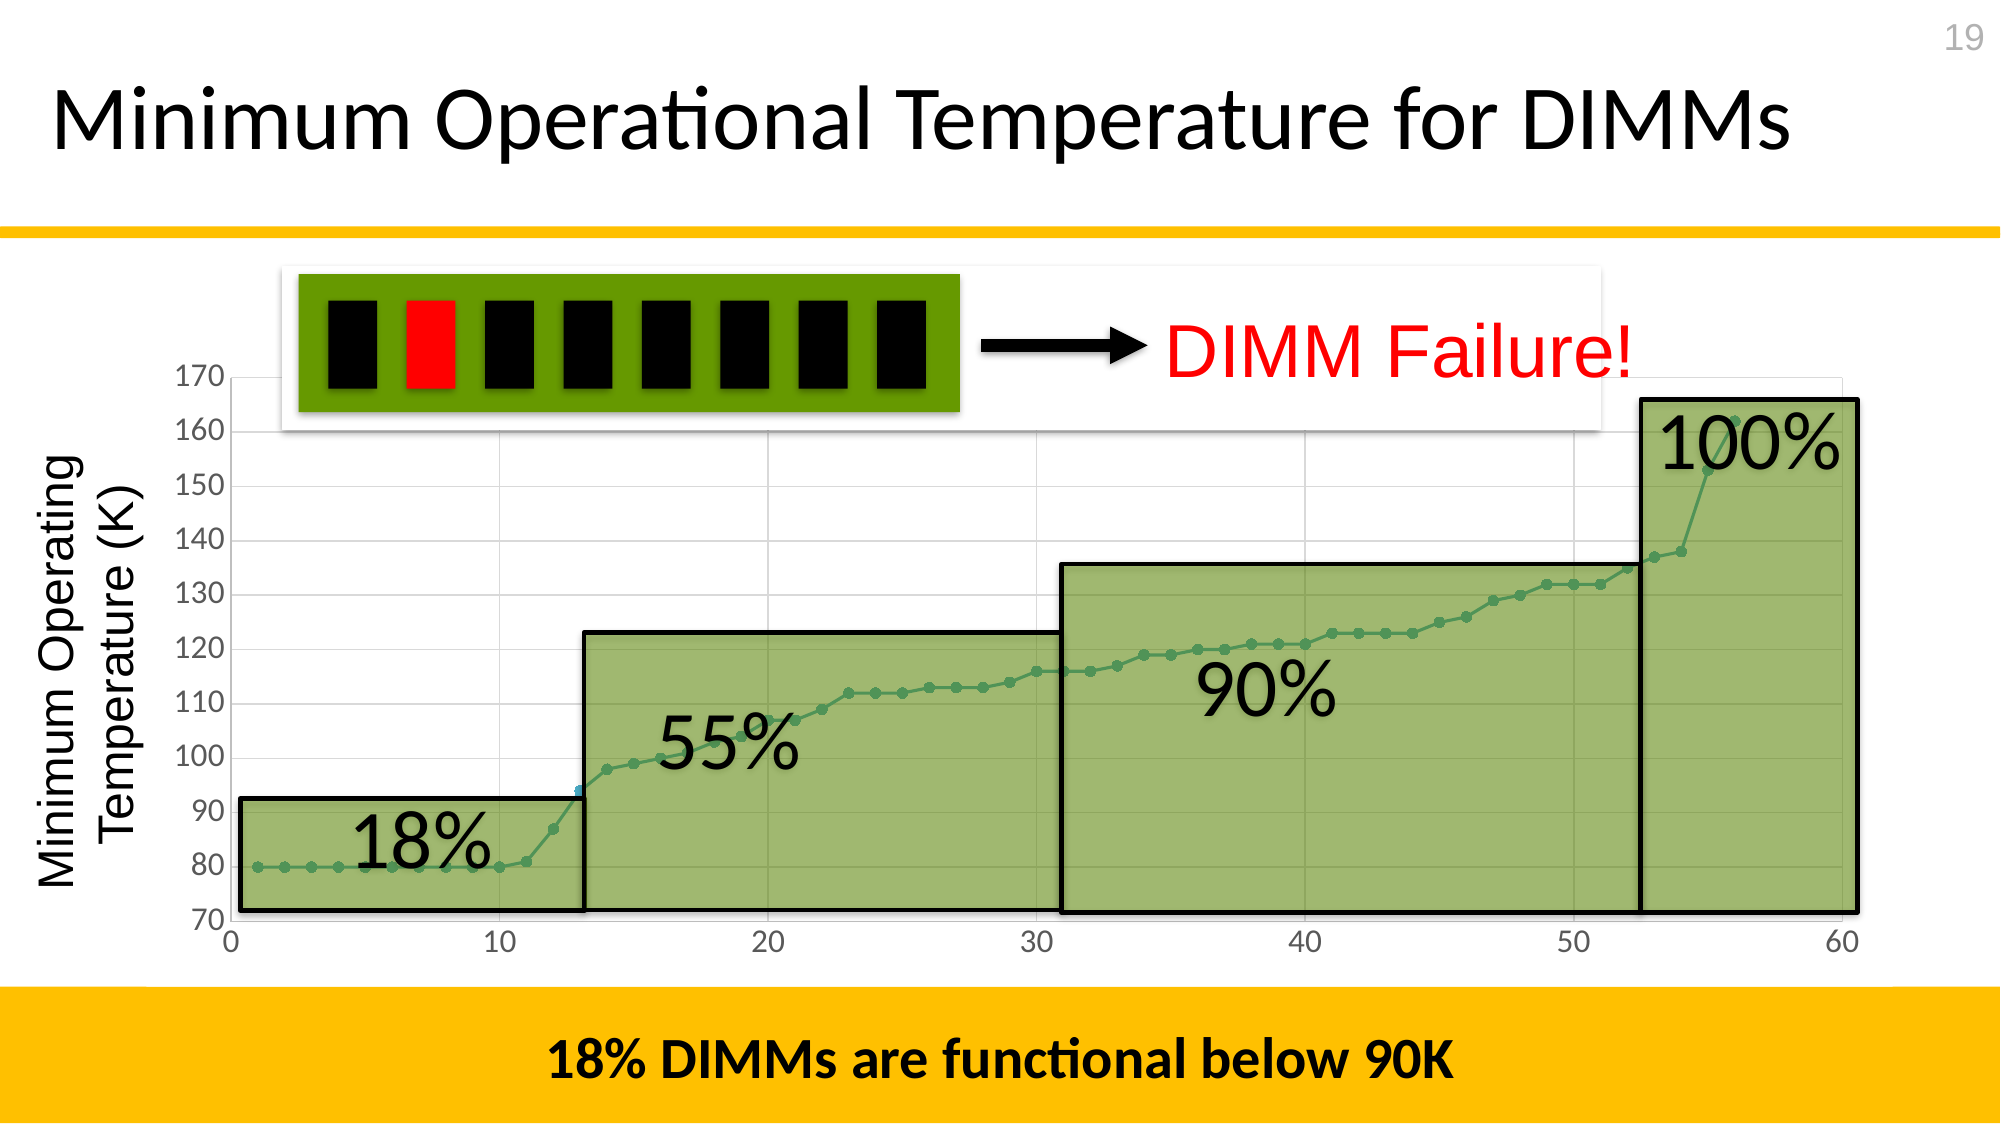

19
# Minimum Operational Temperature for DIMMs

### Chart

| Category |  |
|---|---|

DIMM Failure!
Minimum Operating
Temperature (K)
18% DIMMs are functional below 90K